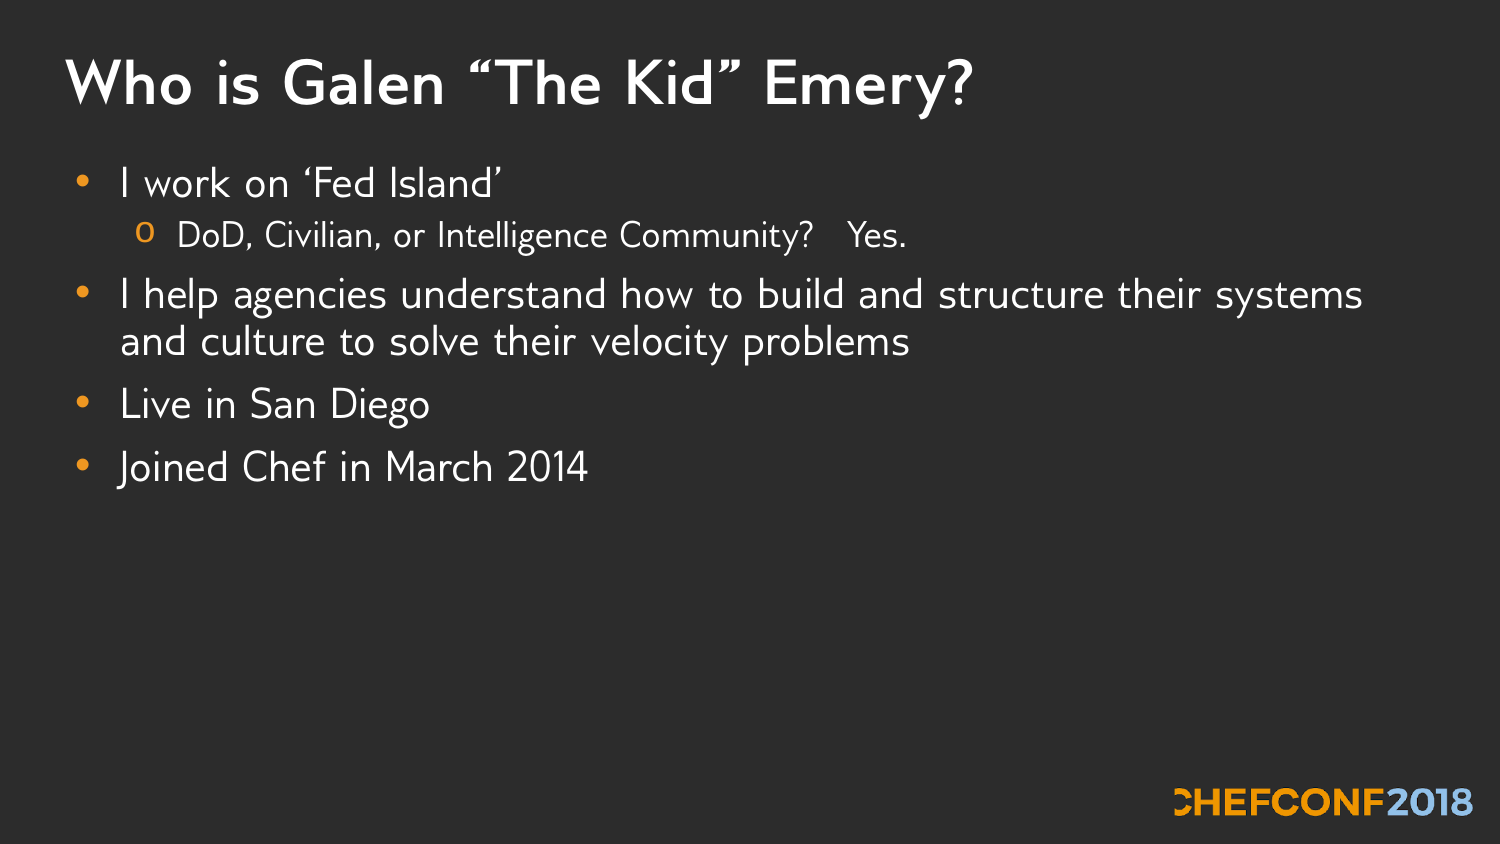

# Who is Galen “The Kid” Emery?
I work on ‘Fed Island’
DoD, Civilian, or Intelligence Community?   Yes.
I help agencies understand how to build and structure their systems and culture to solve their velocity problems
Live in San Diego
Joined Chef in March 2014